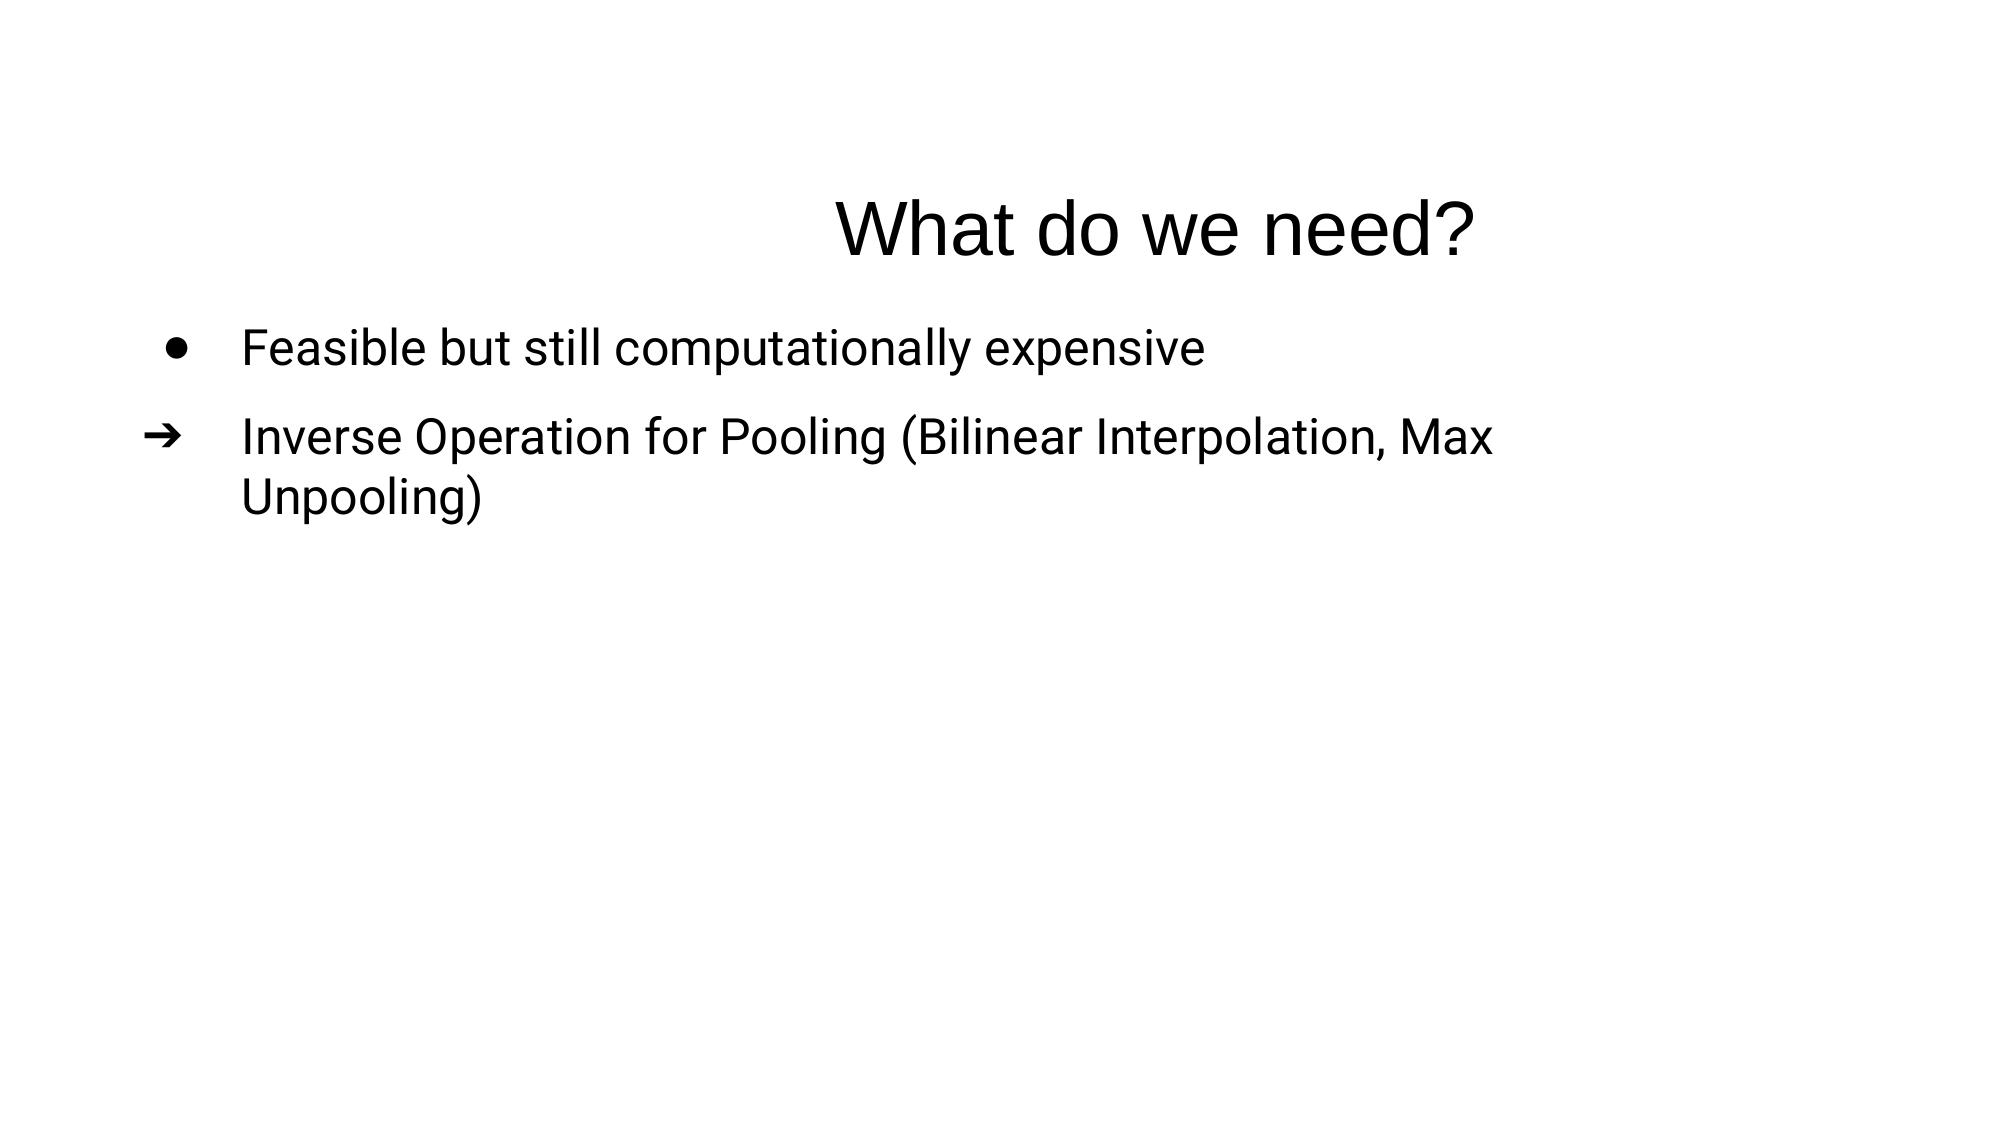

# What do we need?
Feasible but still computationally expensive
Inverse Operation for Pooling (Bilinear Interpolation, Max Unpooling)